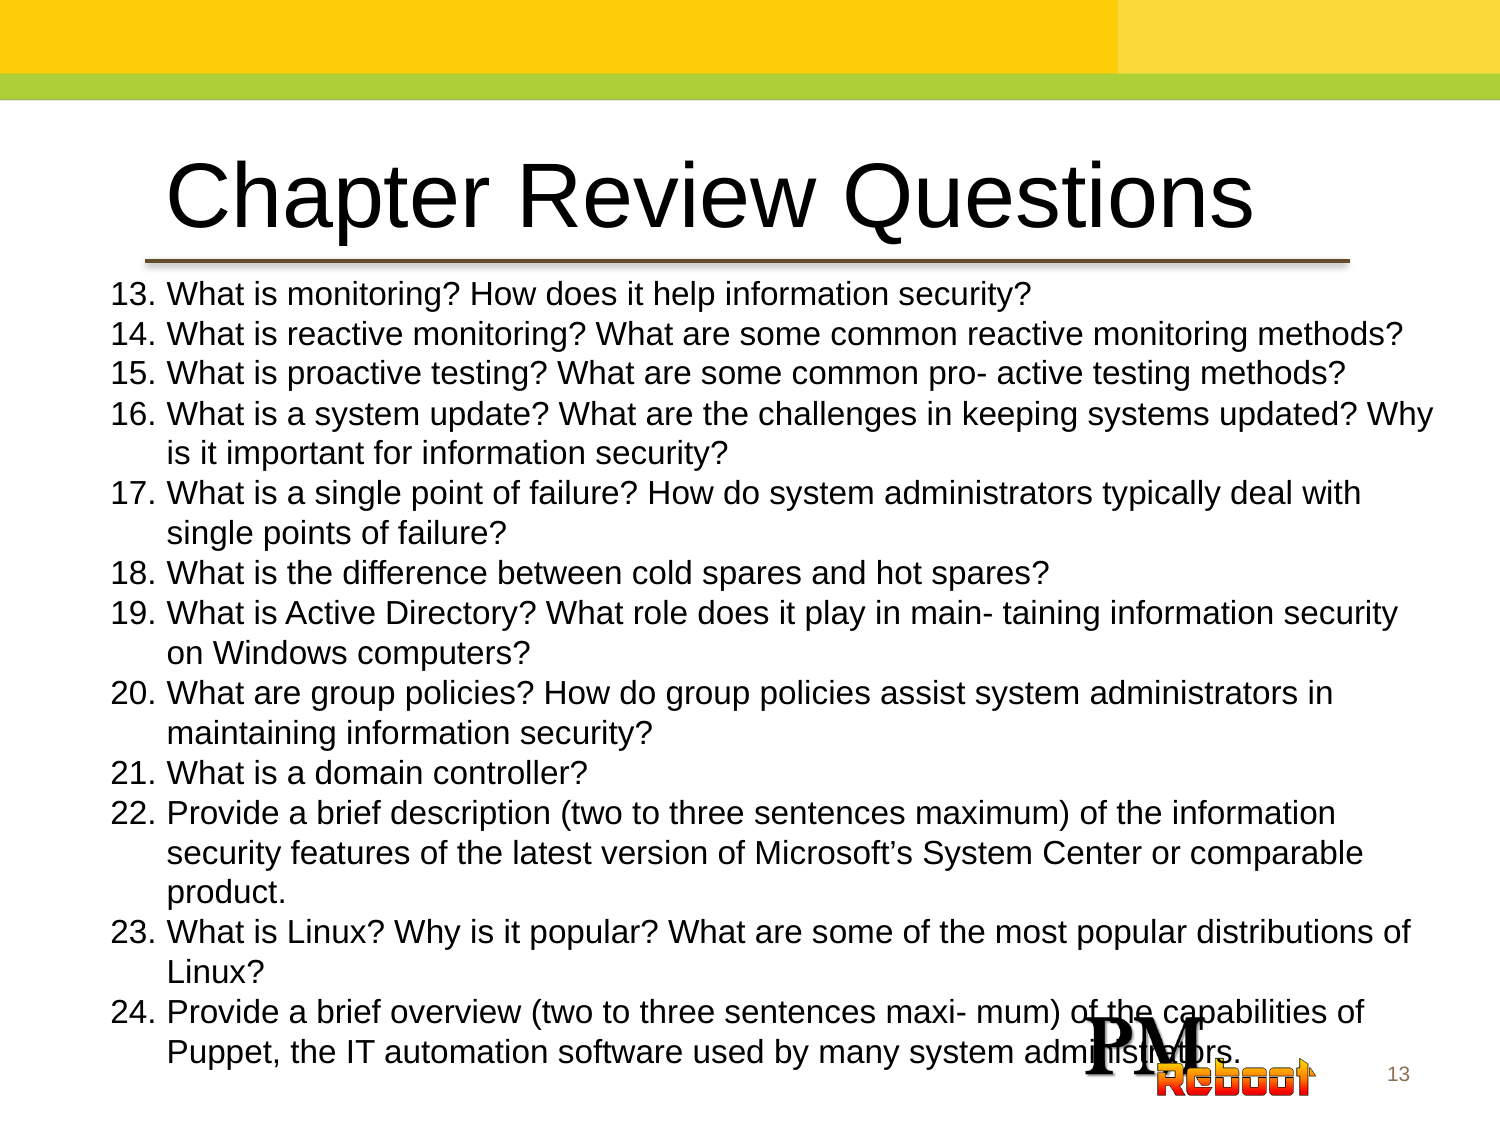

Chapter Review Questions
What is monitoring? How does it help information security?
What is reactive monitoring? What are some common reactive monitoring methods?
What is proactive testing? What are some common pro- active testing methods?
What is a system update? What are the challenges in keeping systems updated? Why is it important for information security?
What is a single point of failure? How do system administrators typically deal with single points of failure?
What is the difference between cold spares and hot spares?
What is Active Directory? What role does it play in main- taining information security on Windows computers?
What are group policies? How do group policies assist system administrators in maintaining information security?
What is a domain controller?
Provide a brief description (two to three sentences maximum) of the information security features of the latest version of Microsoft’s System Center or comparable product.
What is Linux? Why is it popular? What are some of the most popular distributions of Linux?
Provide a brief overview (two to three sentences maxi- mum) of the capabilities of Puppet, the IT automation software used by many system administrators.
13